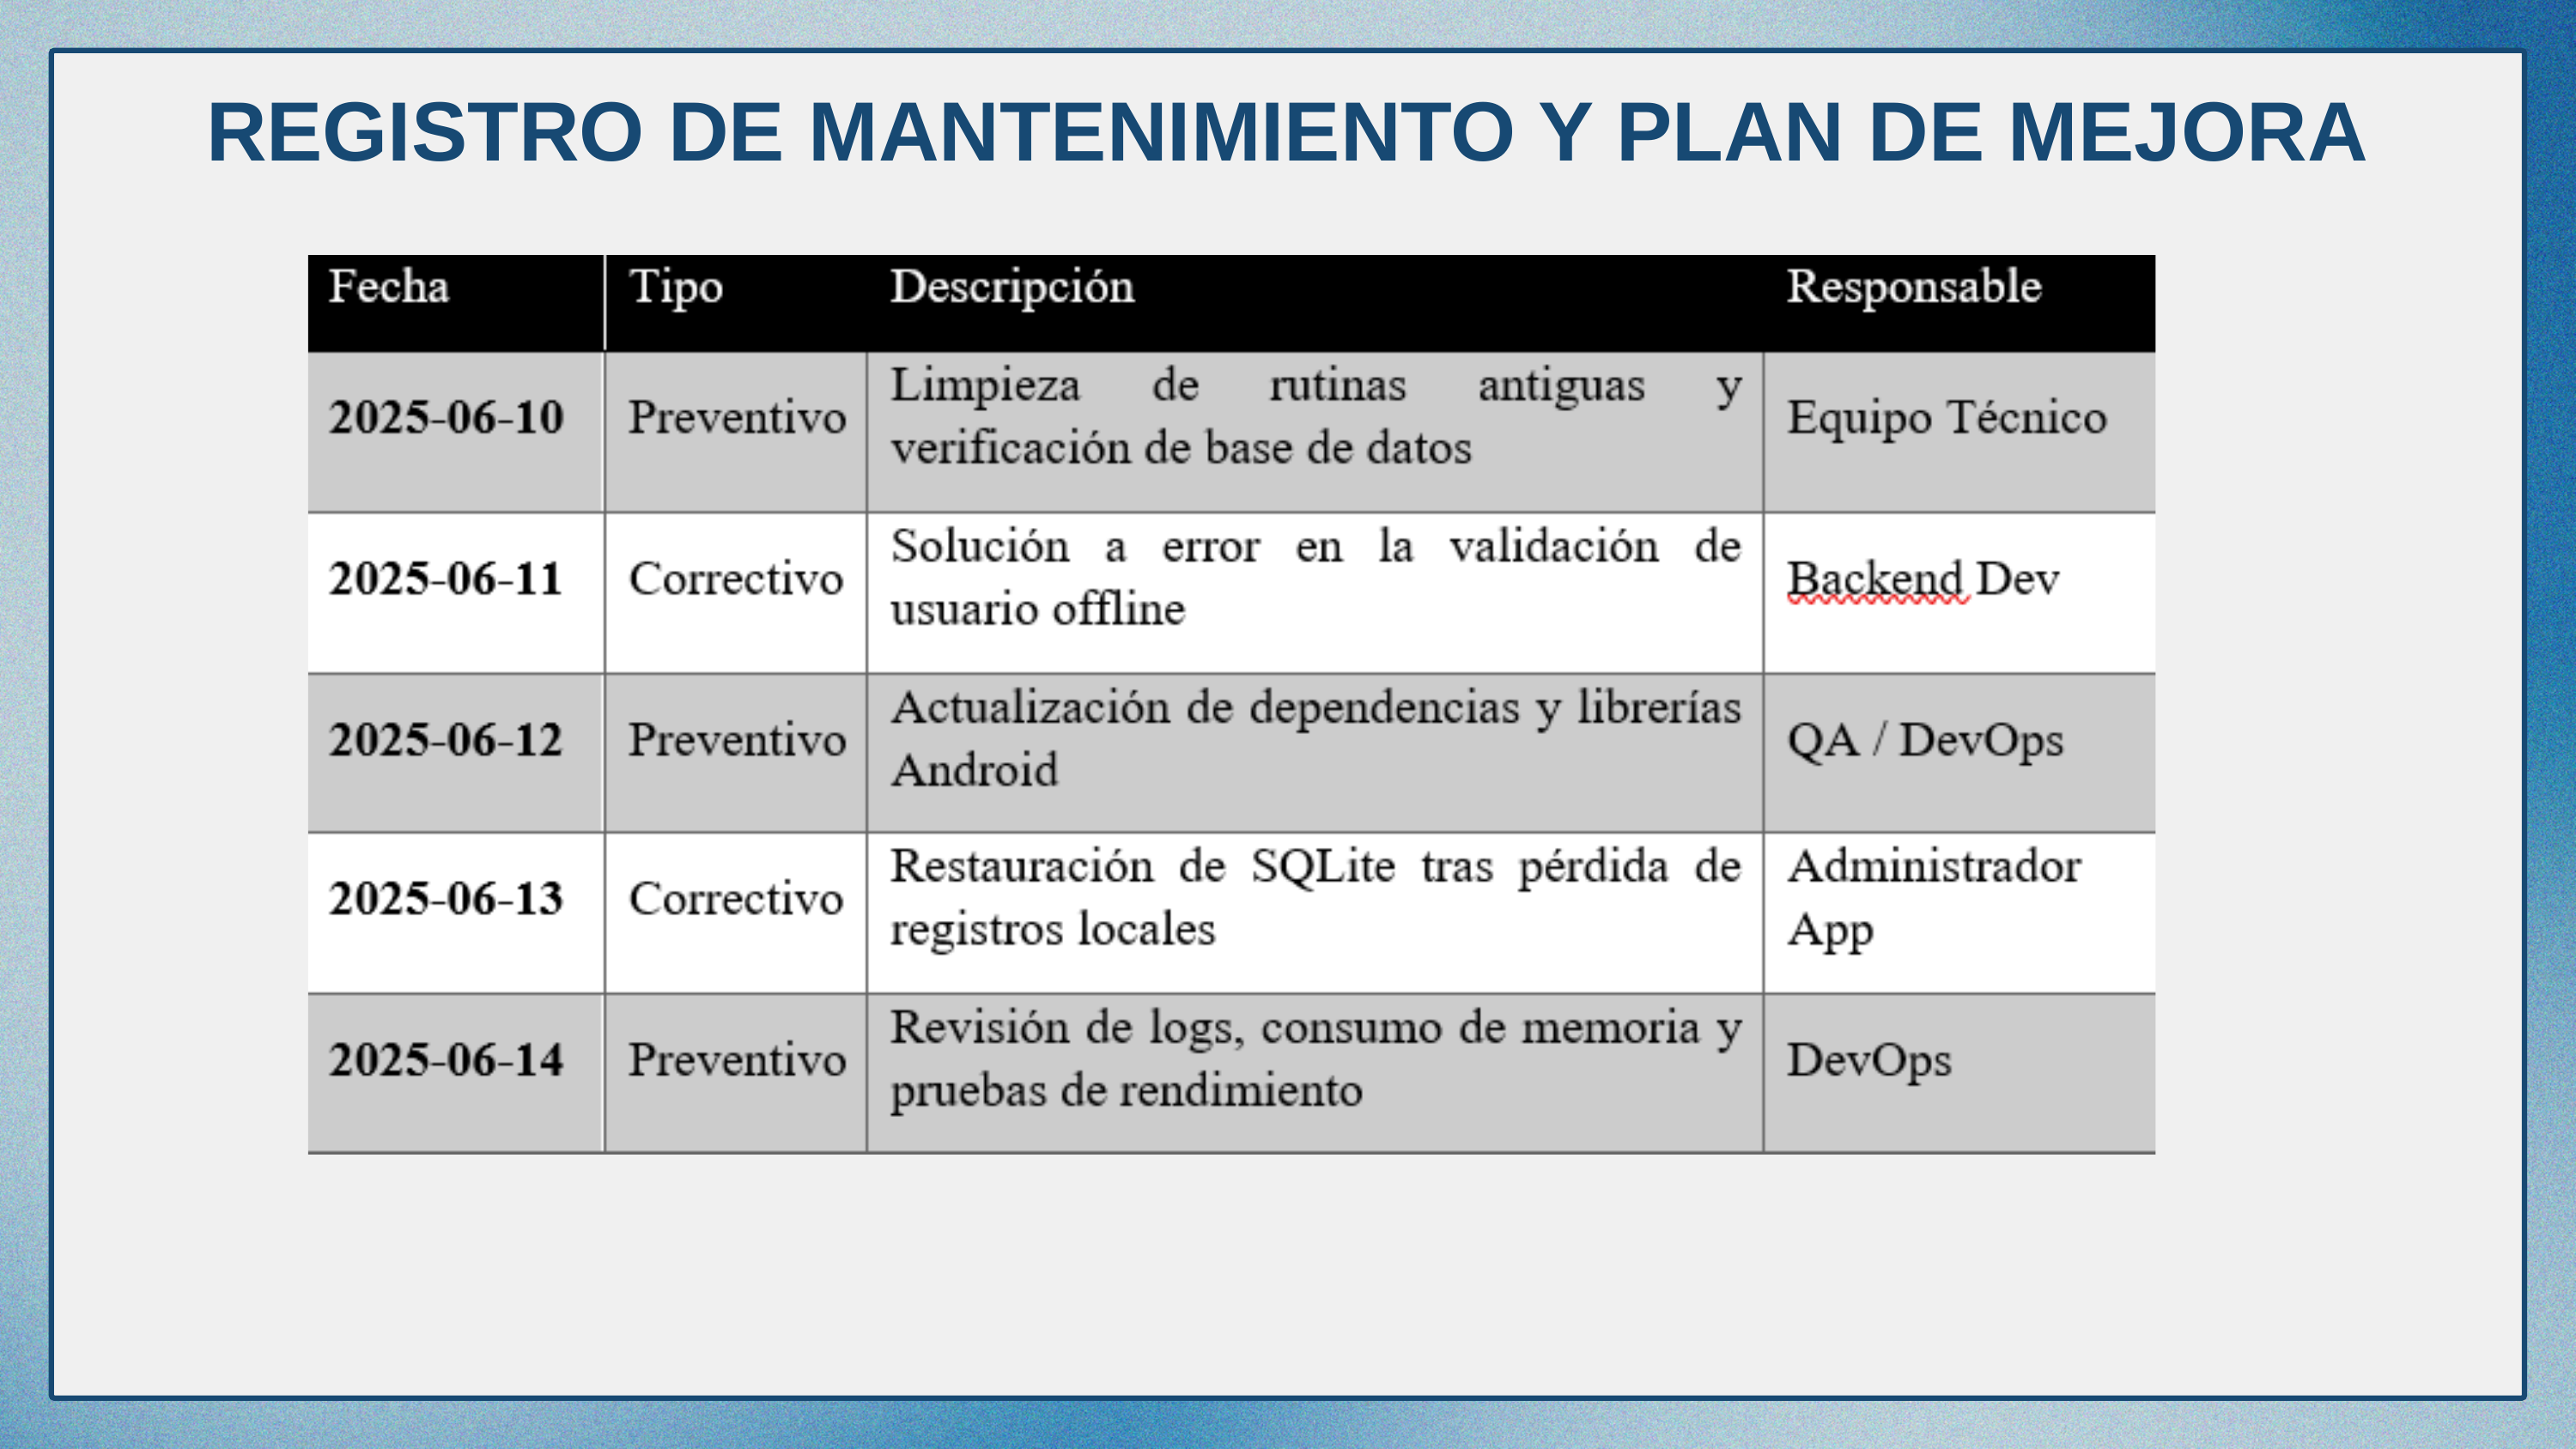

REGISTRO DE MANTENIMIENTO Y PLAN DE MEJORA